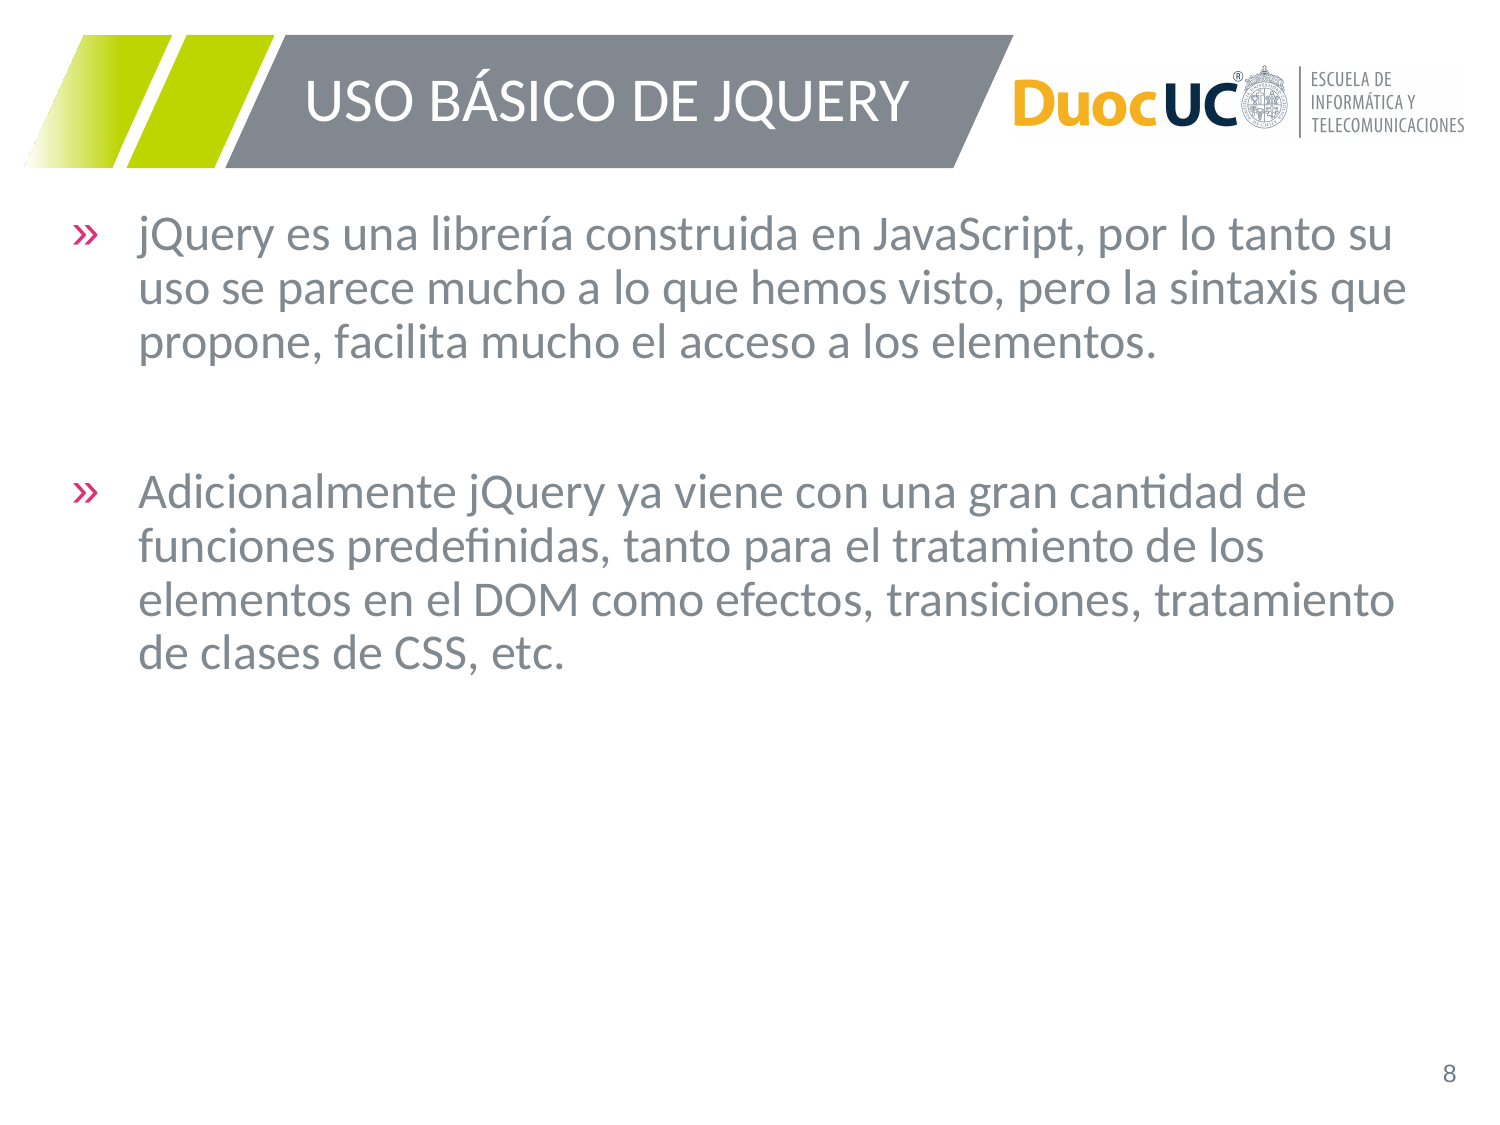

# USO BÁSICO DE JQUERY
jQuery es una librería construida en JavaScript, por lo tanto su uso se parece mucho a lo que hemos visto, pero la sintaxis que propone, facilita mucho el acceso a los elementos.

Adicionalmente jQuery ya viene con una gran cantidad de funciones predefinidas, tanto para el tratamiento de los elementos en el DOM como efectos, transiciones, tratamiento de clases de CSS, etc.